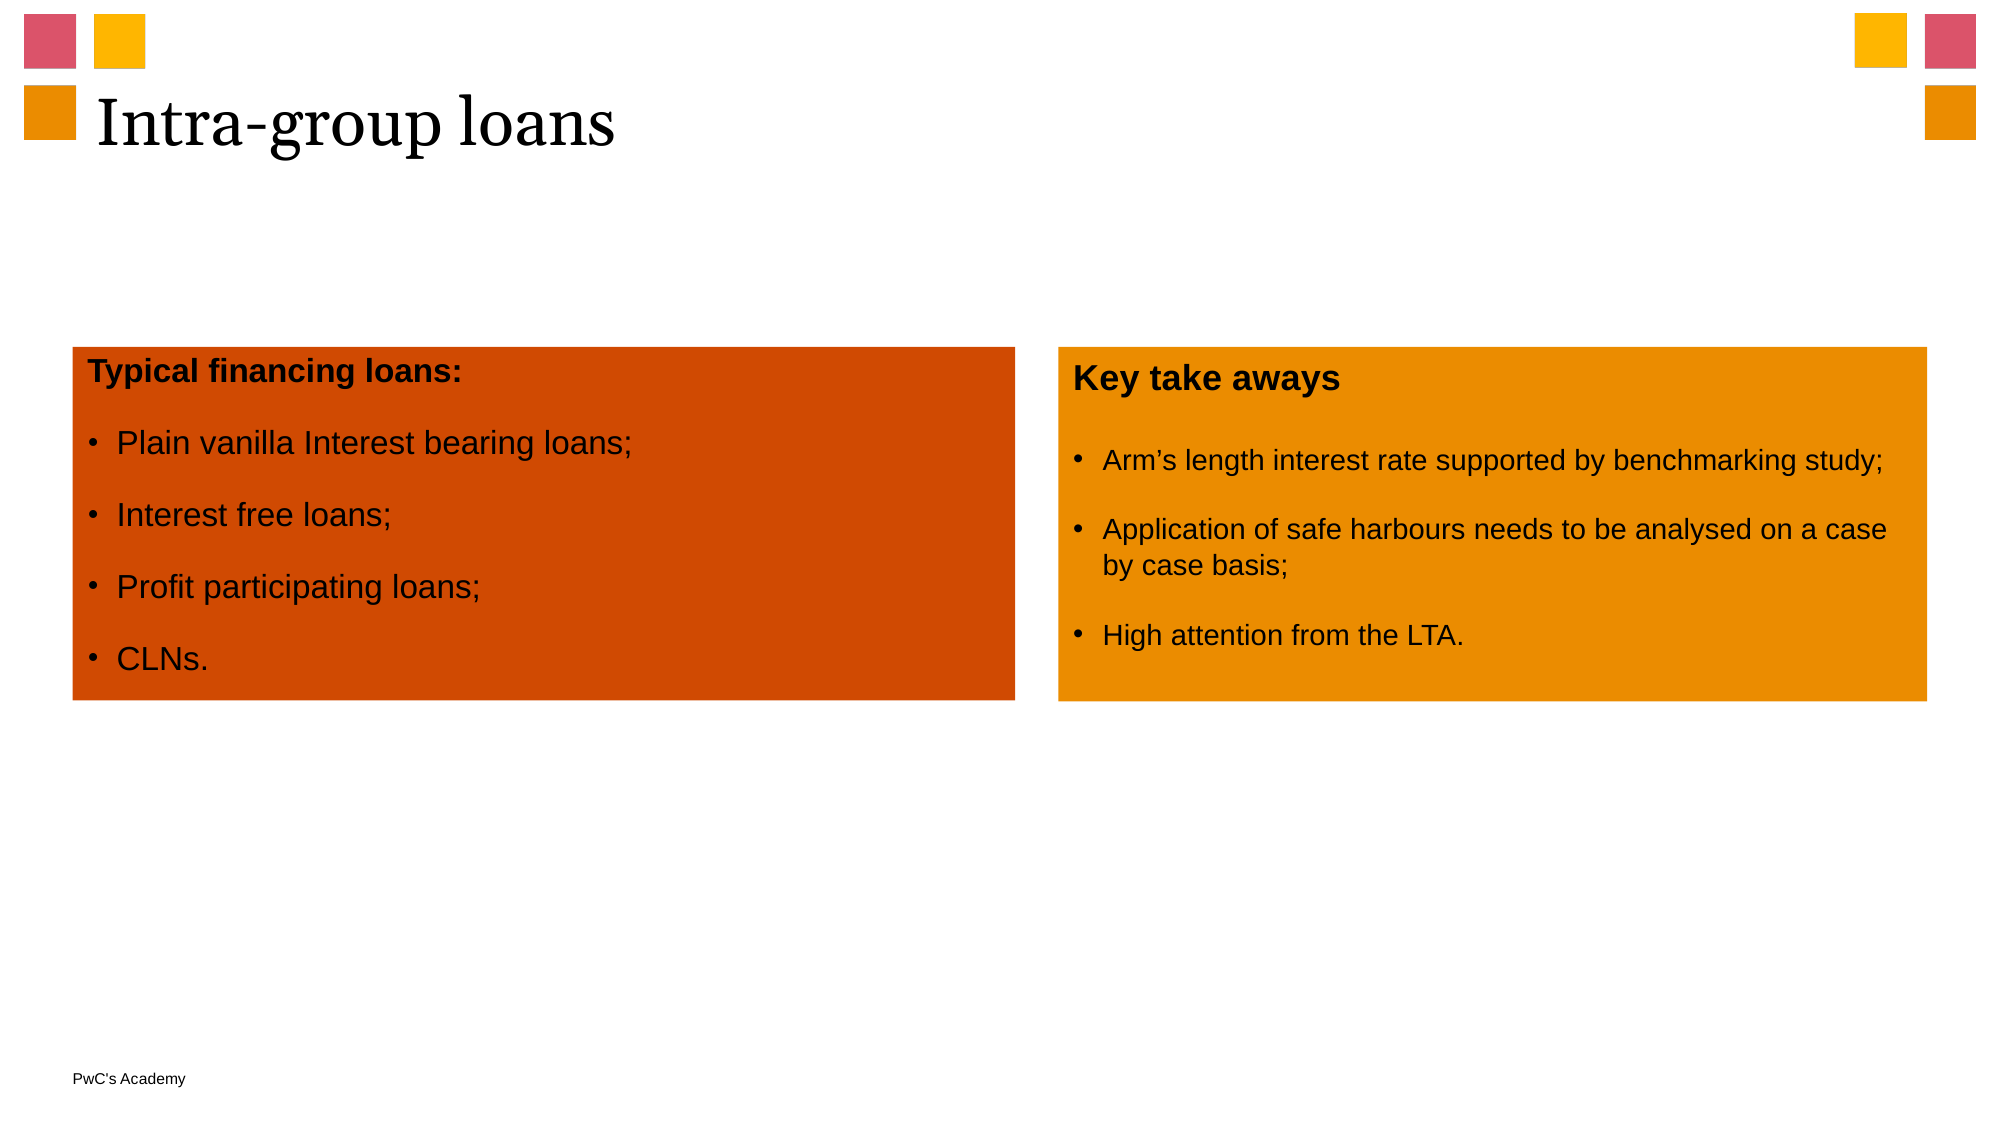

# Intra-group loans

Typical financing loans:

Plain vanilla Interest bearing loans;

Interest free loans;

Profit participating loans;

CLNs.

Key take aways

Arm’s length interest rate supported by benchmarking study;

Application of safe harbours needs to be analysed on a case by case basis;

High attention from the LTA.